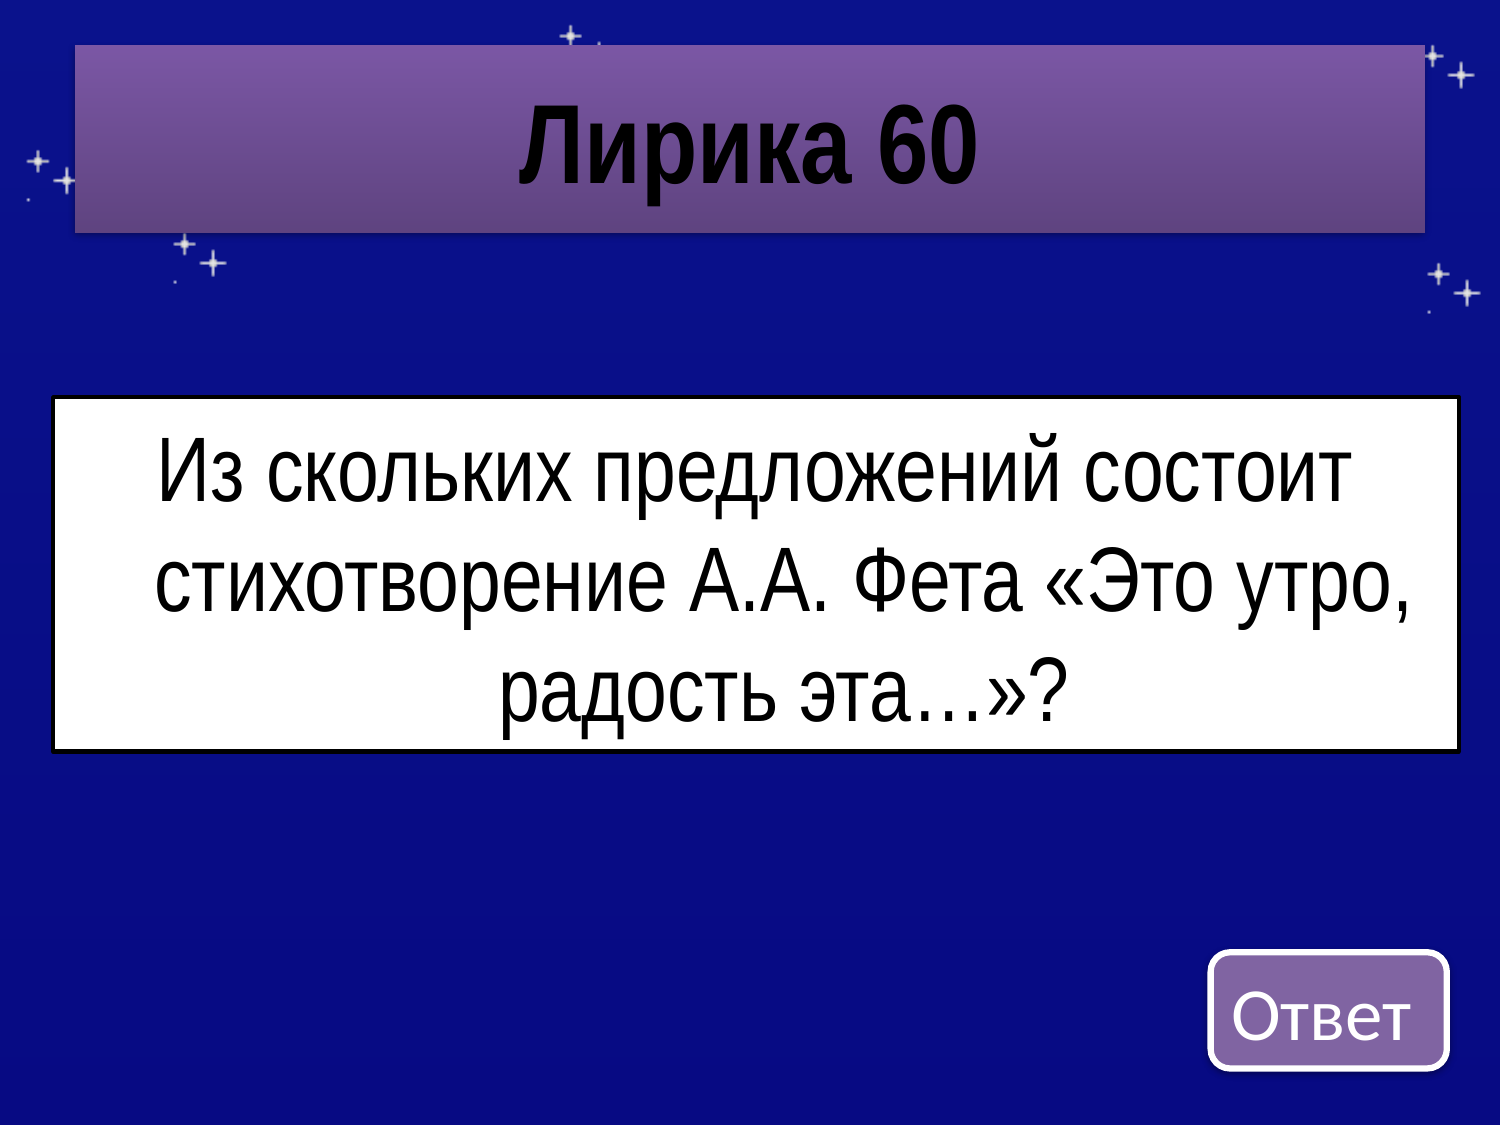

# Лирика 60
Из скольких предложений состоит стихотворение А.А. Фета «Это утро, радость эта…»?
Ответ